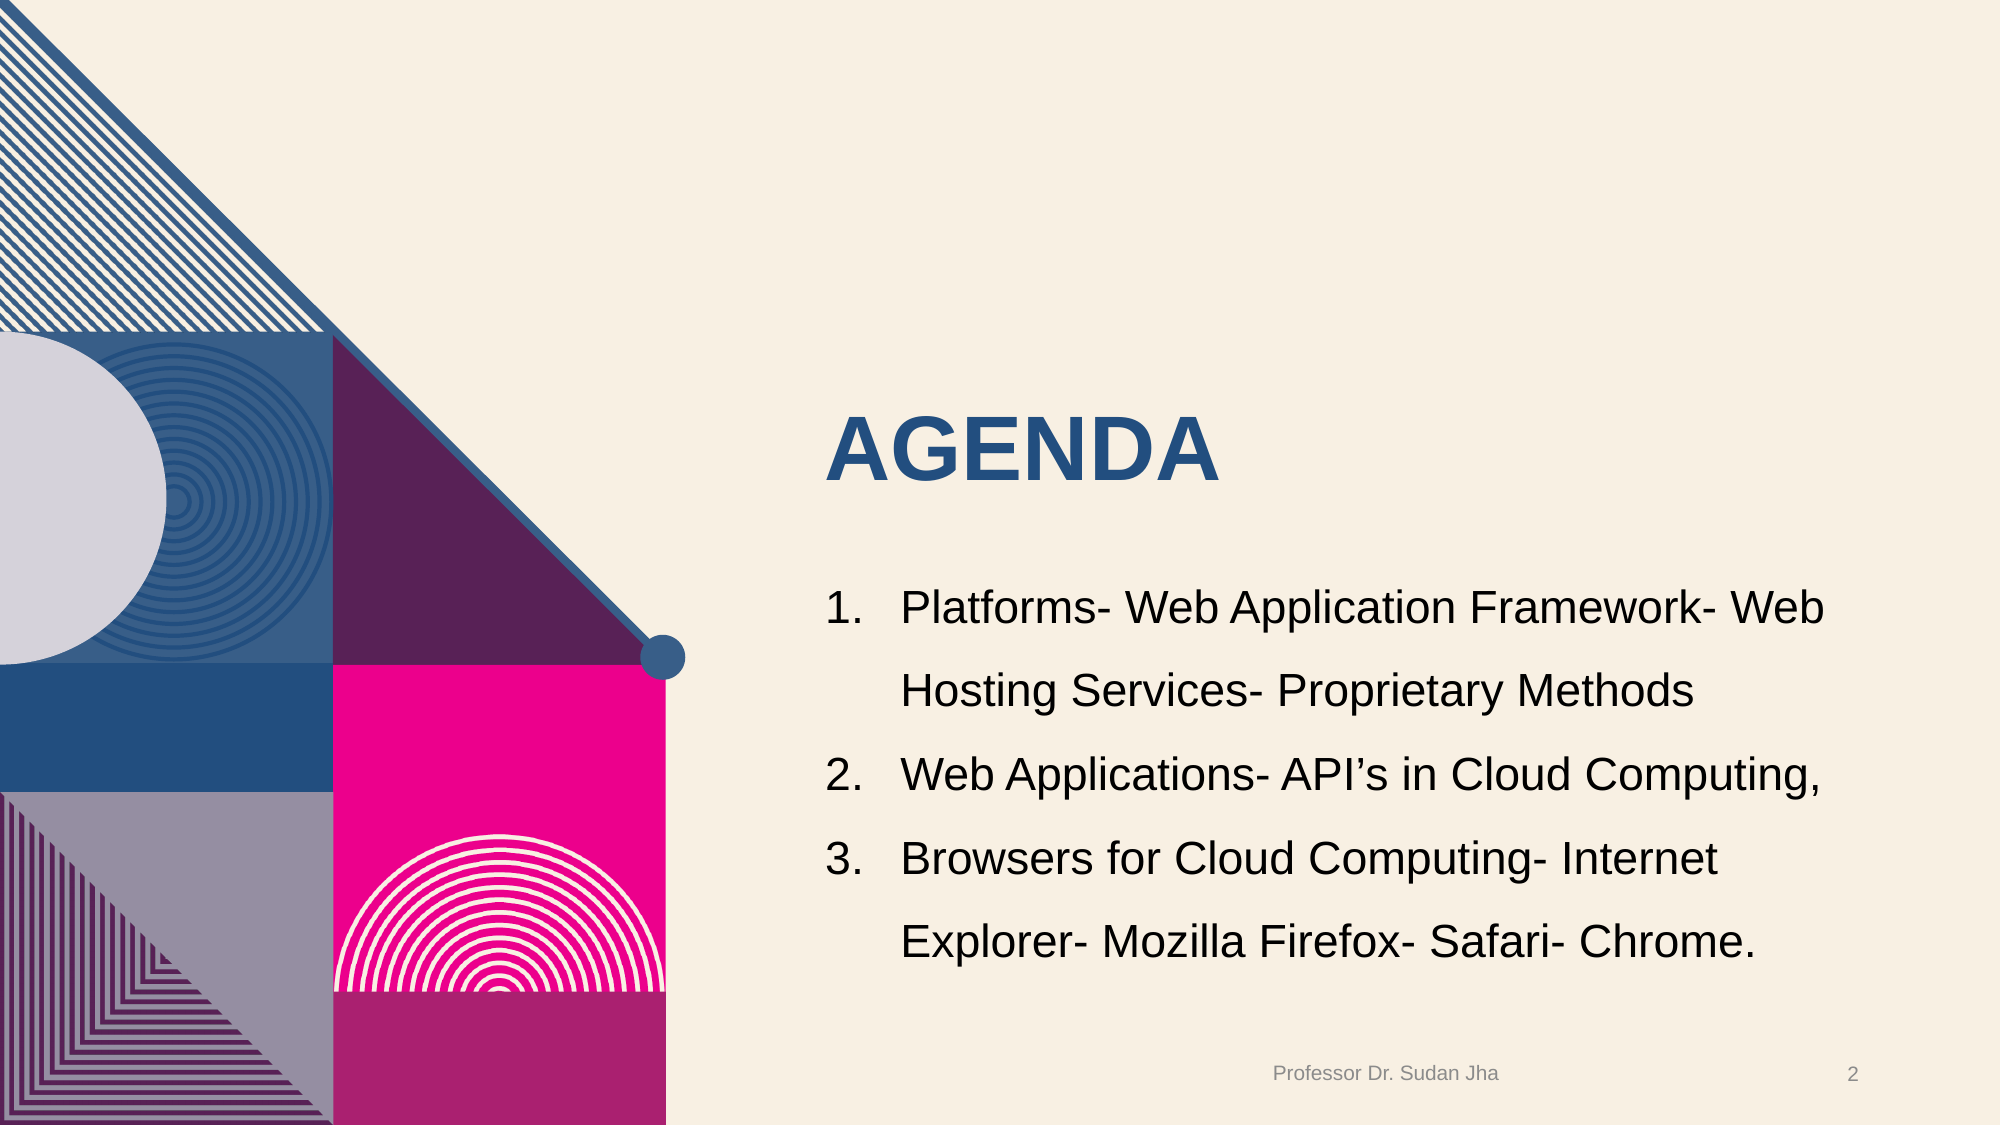

# Agenda
Platforms- Web Application Framework- Web Hosting Services- Proprietary Methods
Web Applications- API’s in Cloud Computing,
Browsers for Cloud Computing- Internet Explorer- Mozilla Firefox- Safari- Chrome.
Professor Dr. Sudan Jha
2